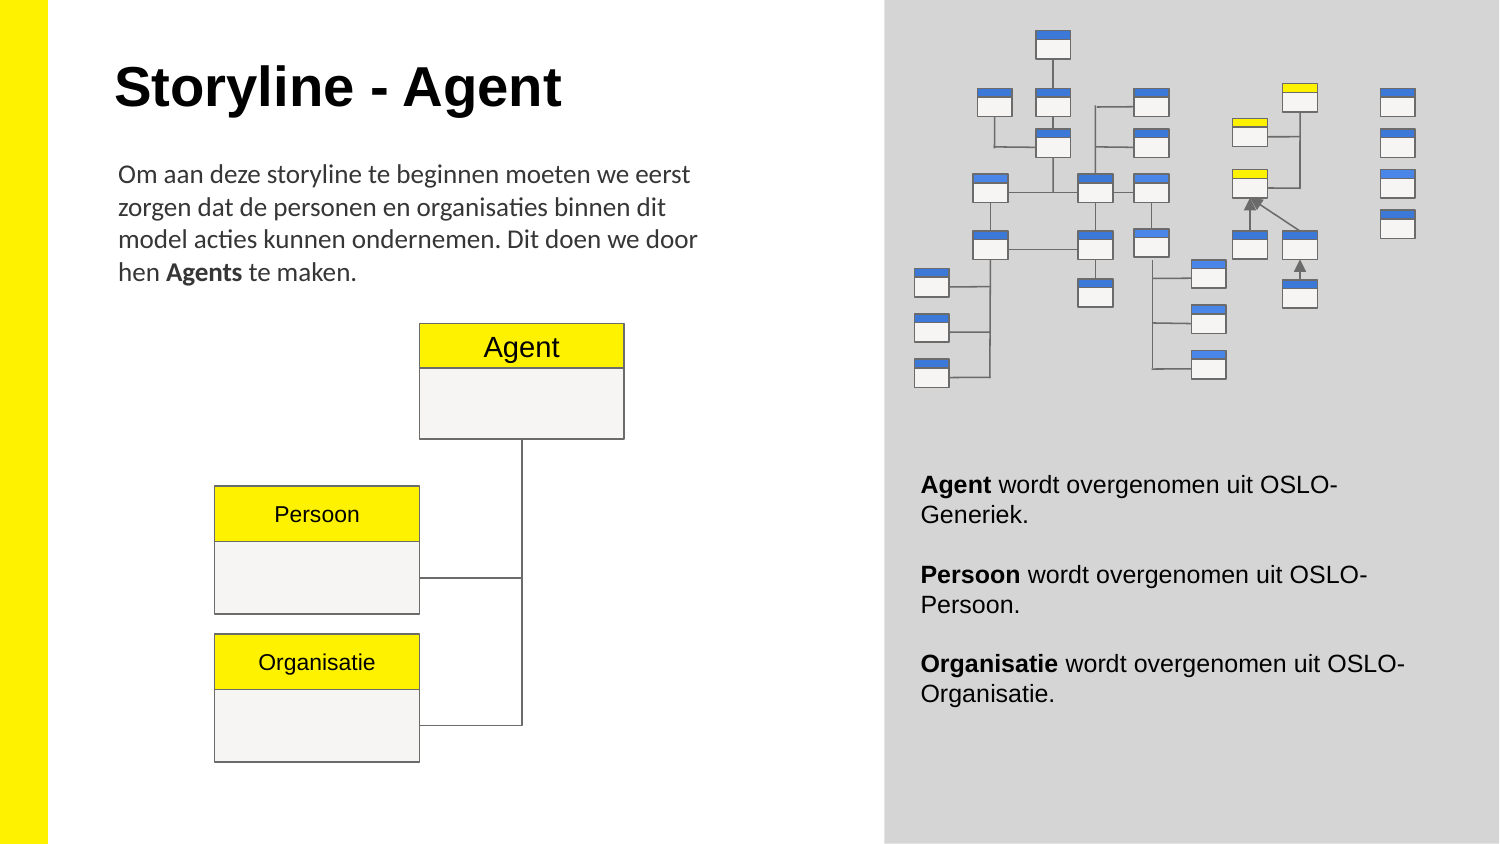

Storyline - Agent

Om aan deze storyline te beginnen moeten we eerst zorgen dat de personen en organisaties binnen dit model acties kunnen ondernemen. Dit doen we door hen Agents te maken.

Agent

Agent wordt overgenomen uit OSLO-Generiek.

Persoon wordt overgenomen uit OSLO-Persoon.

Organisatie wordt overgenomen uit OSLO-Organisatie.
Persoon

Organisatie